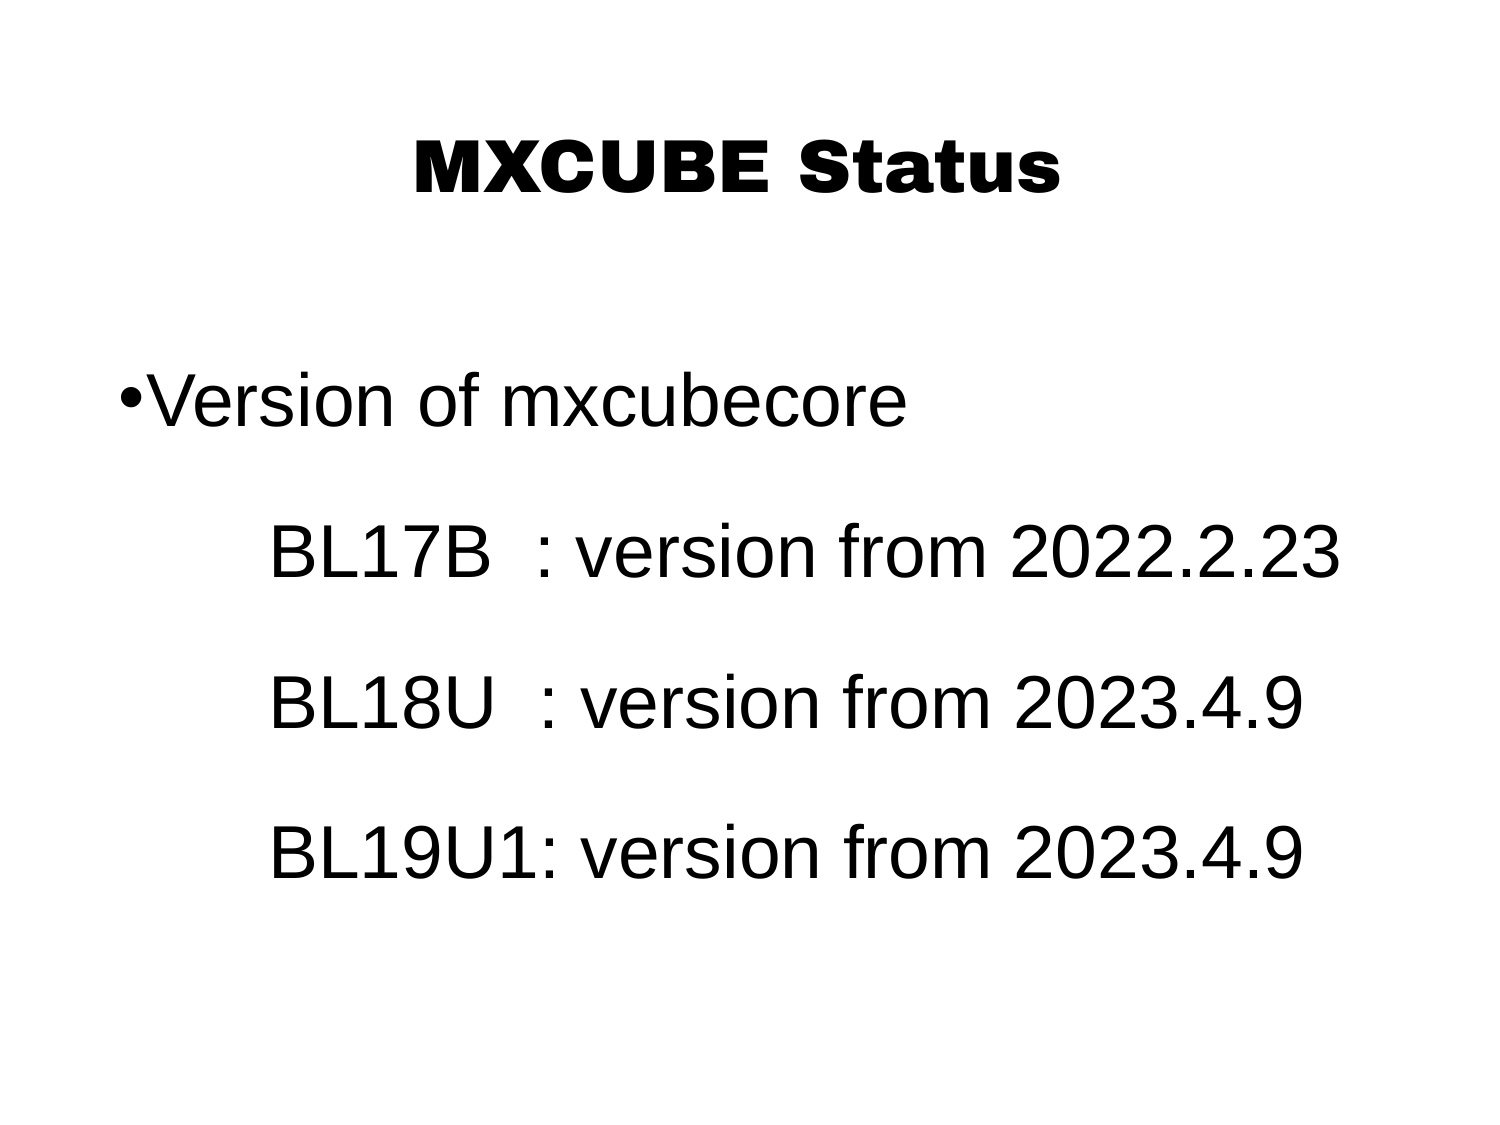

# MXCUBE Status
Version of mxcubecore
	BL17B  : version from 2022.2.23
	BL18U  : version from 2023.4.9
	BL19U1: version from 2023.4.9